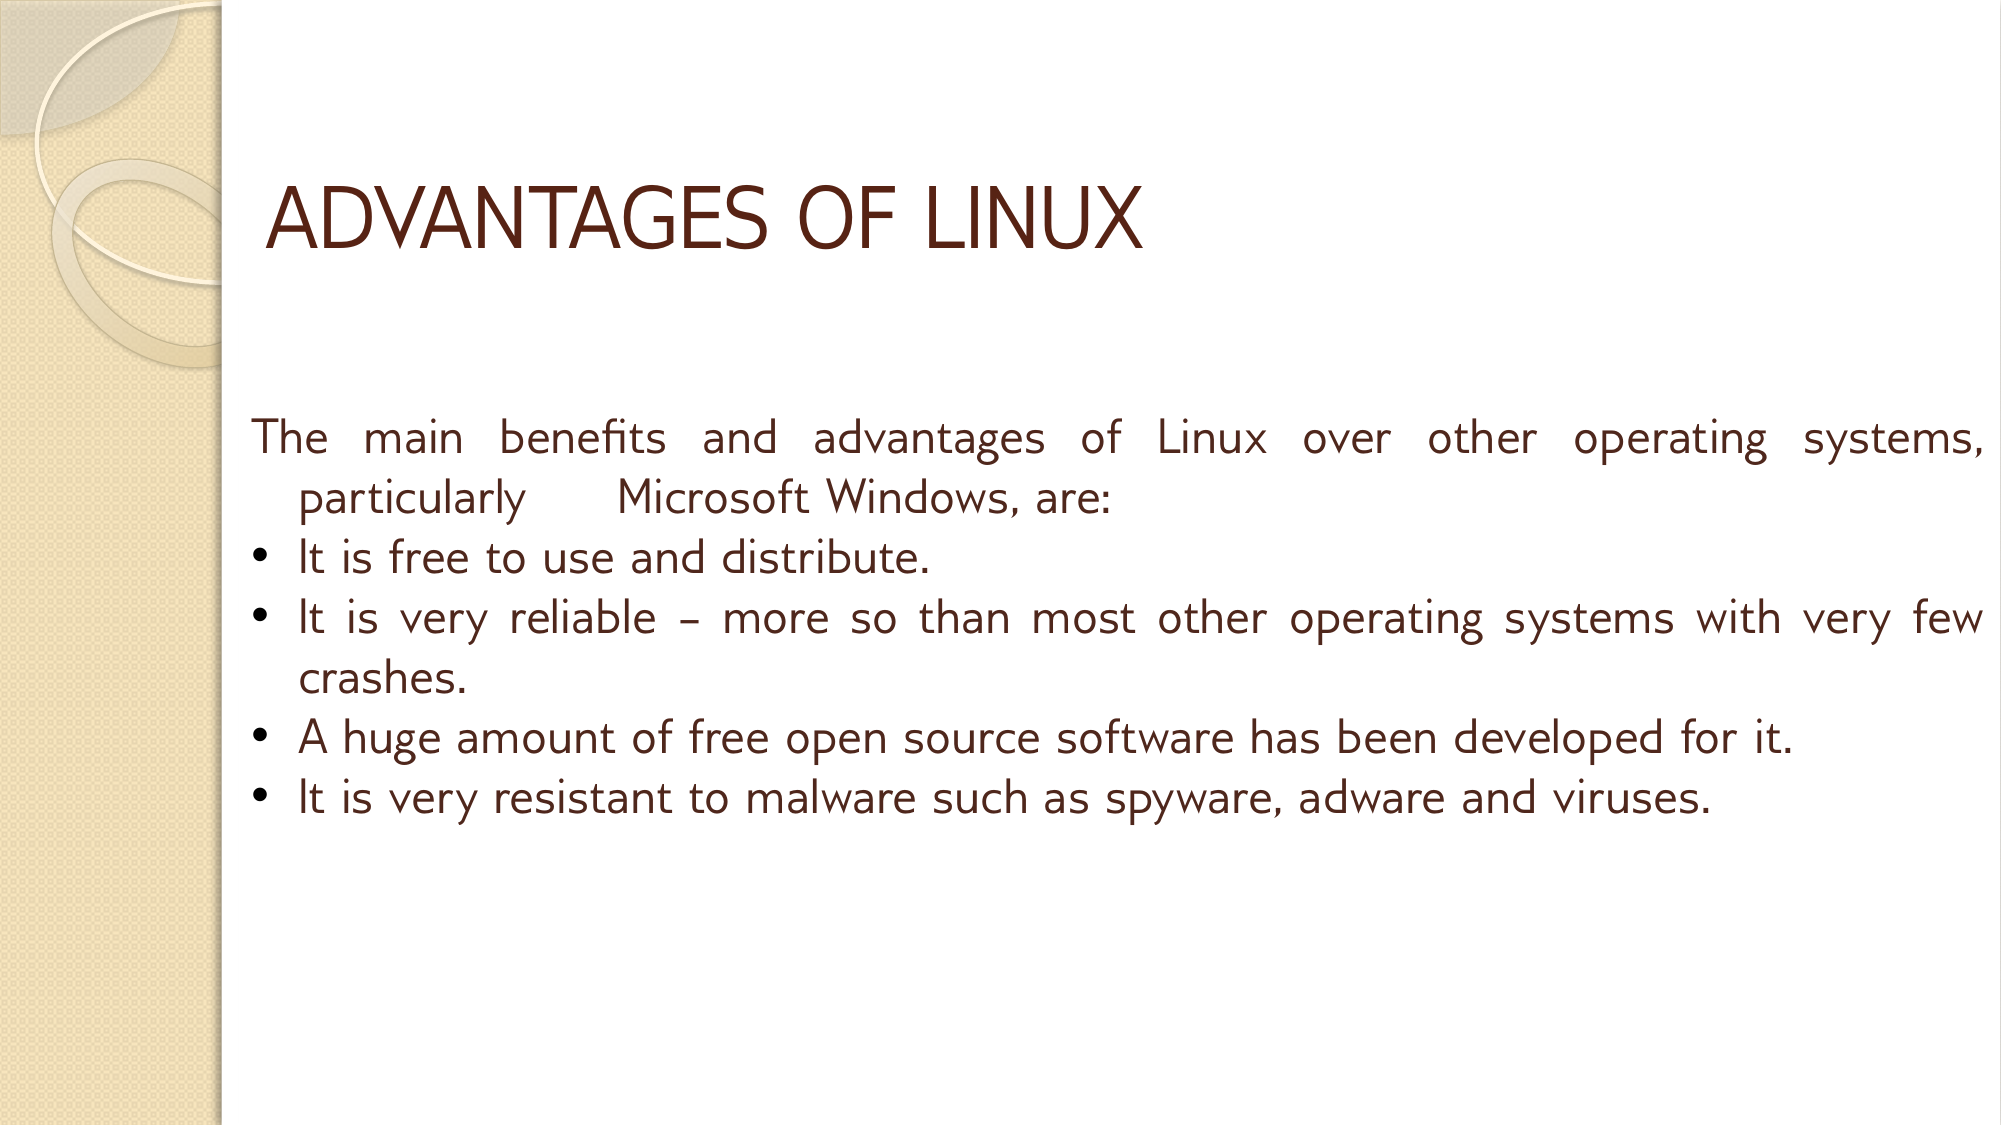

# ADVANTAGES OF LINUX

The main benefits and advantages of Linux over other operating systems, particularly      Microsoft Windows, are:
It is free to use and distribute.
It is very reliable – more so than most other operating systems with very few crashes.
A huge amount of free open source software has been developed for it.
It is very resistant to malware such as spyware, adware and viruses.